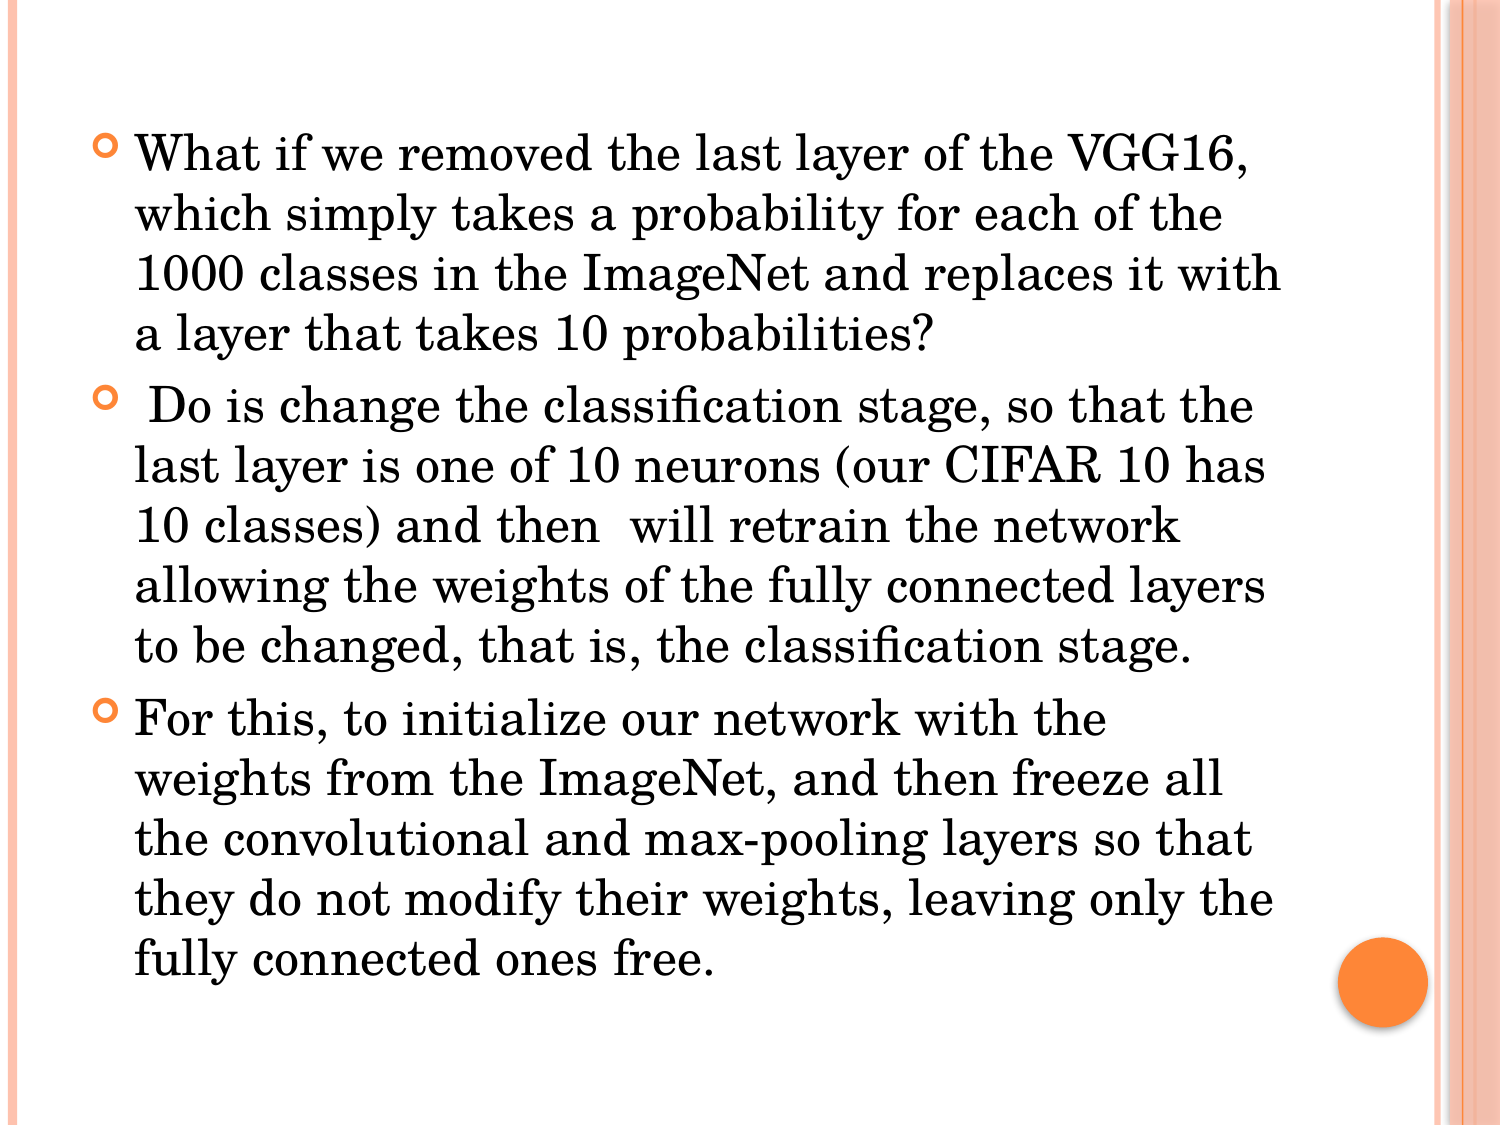

What if we removed the last layer of the VGG16, which simply takes a probability for each of the 1000 classes in the ImageNet and replaces it with a layer that takes 10 probabilities?
 Do is change the classification stage, so that the last layer is one of 10 neurons (our CIFAR 10 has 10 classes) and then  will retrain the network allowing the weights of the fully connected layers to be changed, that is, the classification stage.
For this, to initialize our network with the weights from the ImageNet, and then freeze all the convolutional and max-pooling layers so that they do not modify their weights, leaving only the fully connected ones free.